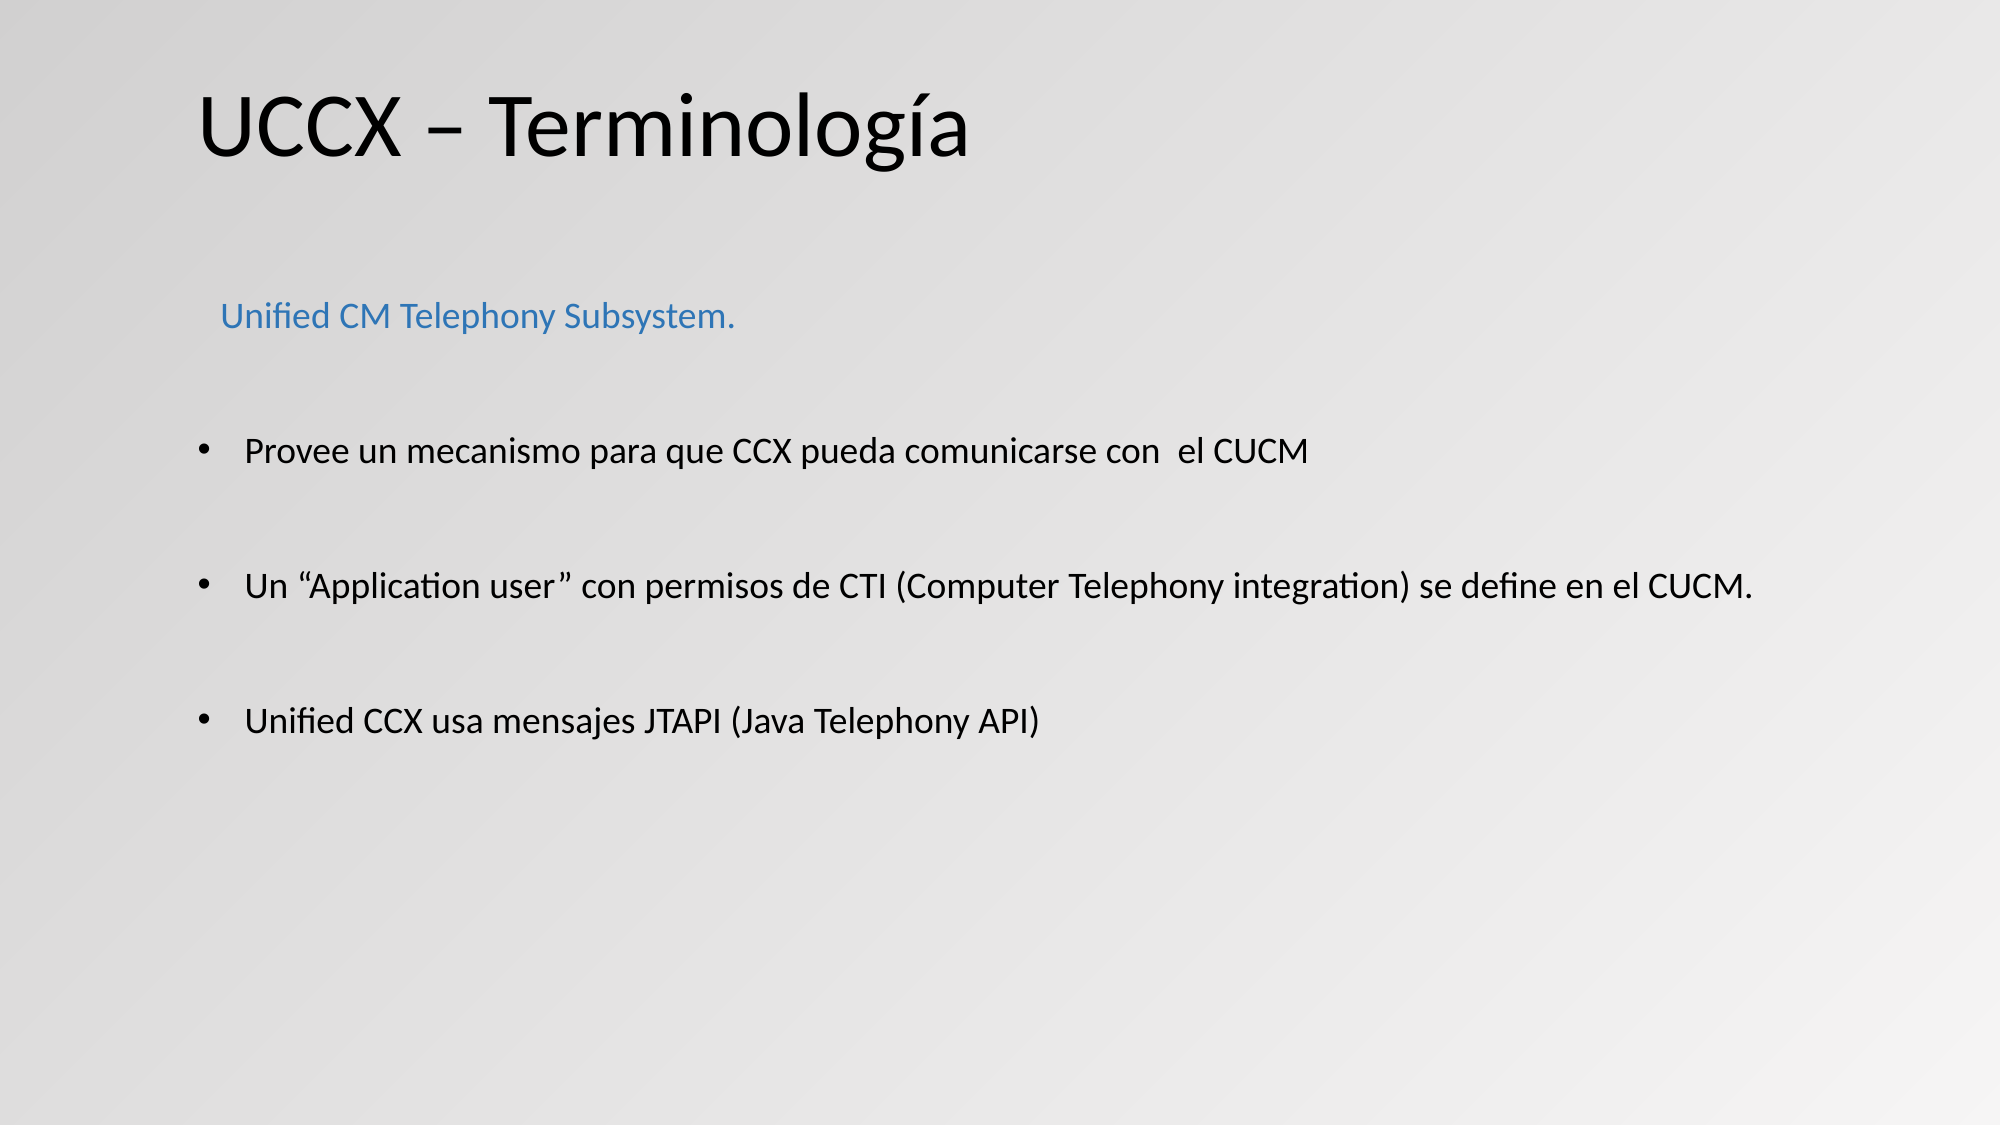

# UCCX – Terminología
Unified CM Telephony Subsystem.
Provee un mecanismo para que CCX pueda comunicarse con  el CUCM

Un “Application user” con permisos de CTI (Computer Telephony integration) se define en el CUCM.

Unified CCX usa mensajes JTAPI (Java Telephony API)